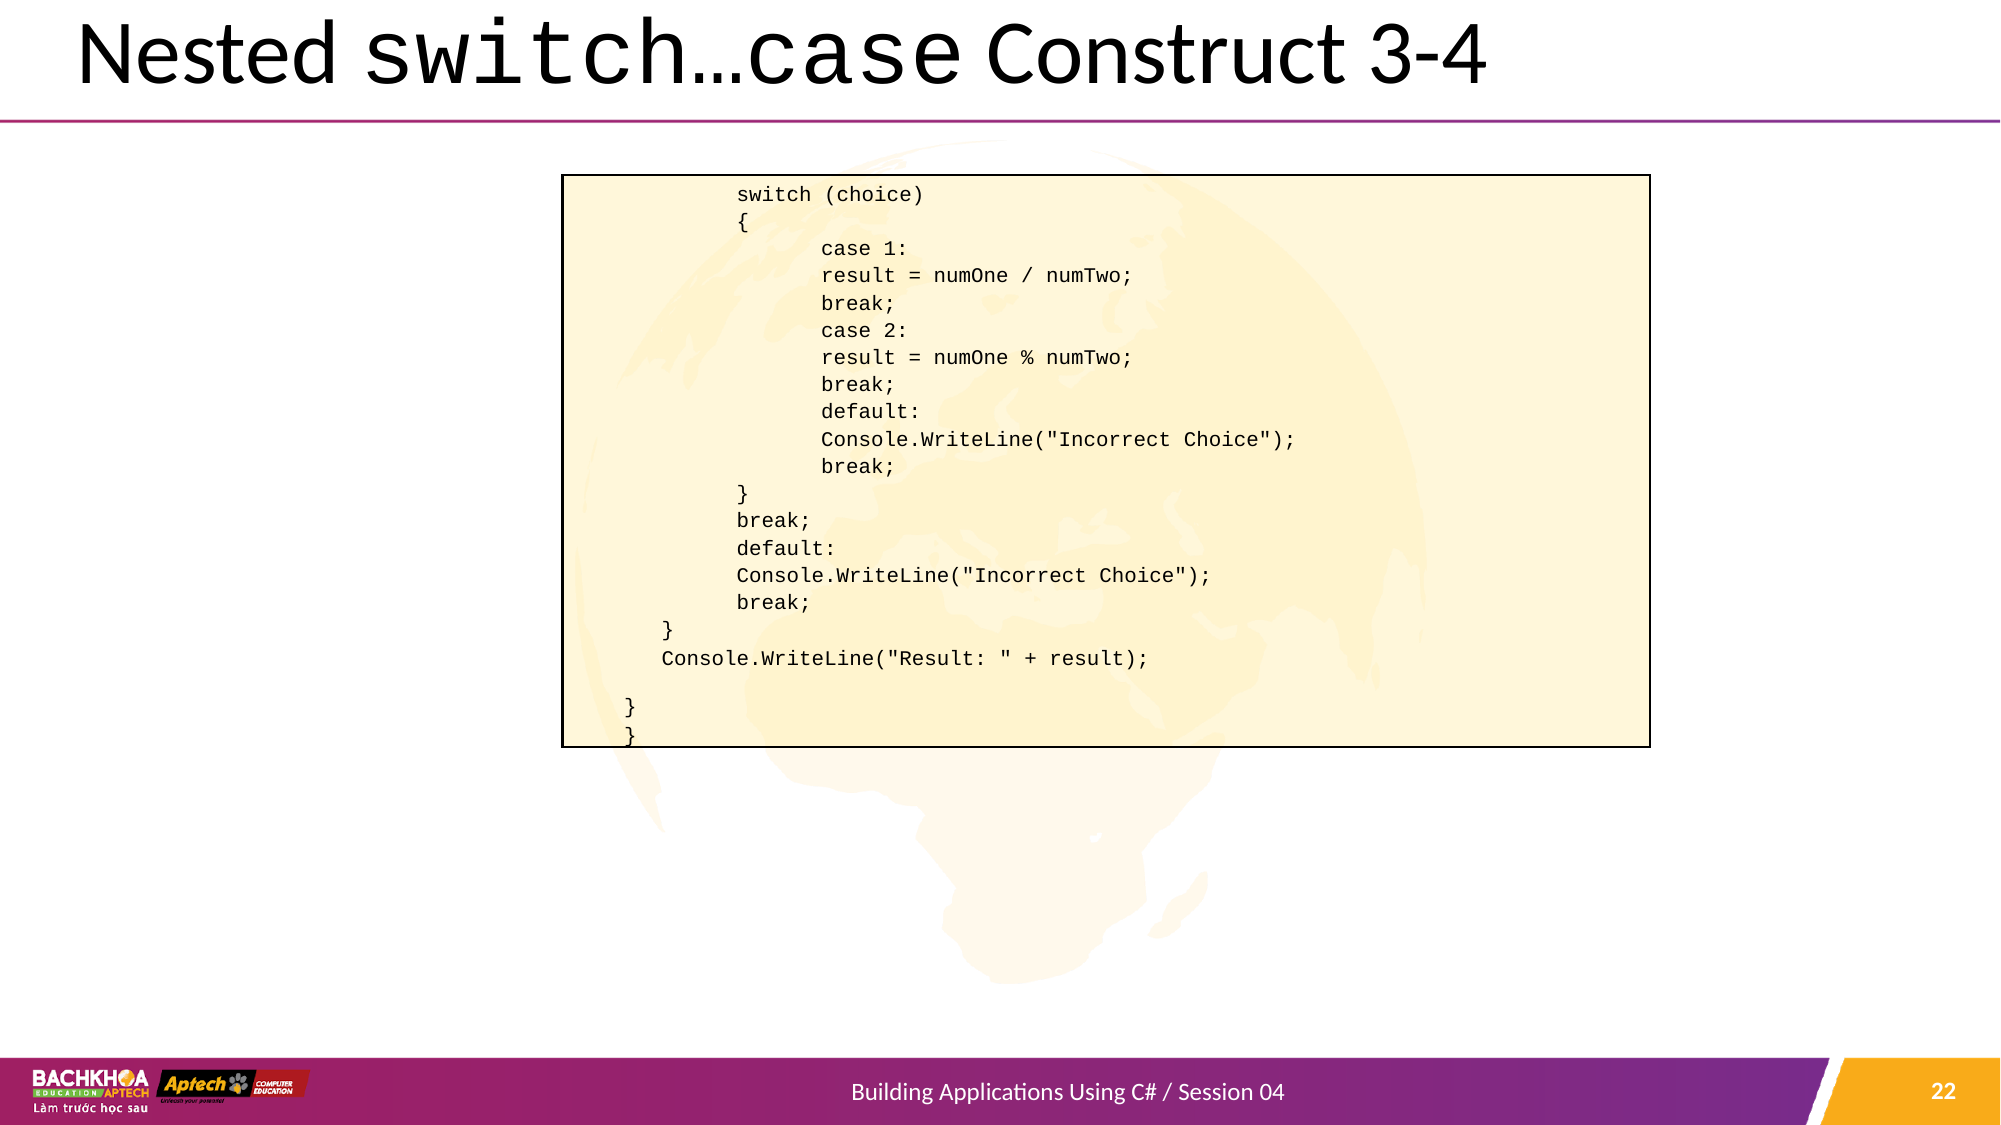

# Nested switch…case Construct 3-4

switch (choice)
{
case 1:
result = numOne / numTwo;
break;
case 2:
result = numOne % numTwo;
break;
default:
Console.WriteLine("Incorrect Choice");
break;
}
break;
default:
Console.WriteLine("Incorrect Choice");
break;
}
Console.WriteLine("Result: " + result);
}
}

22
Building Applications Using C# / Session 04